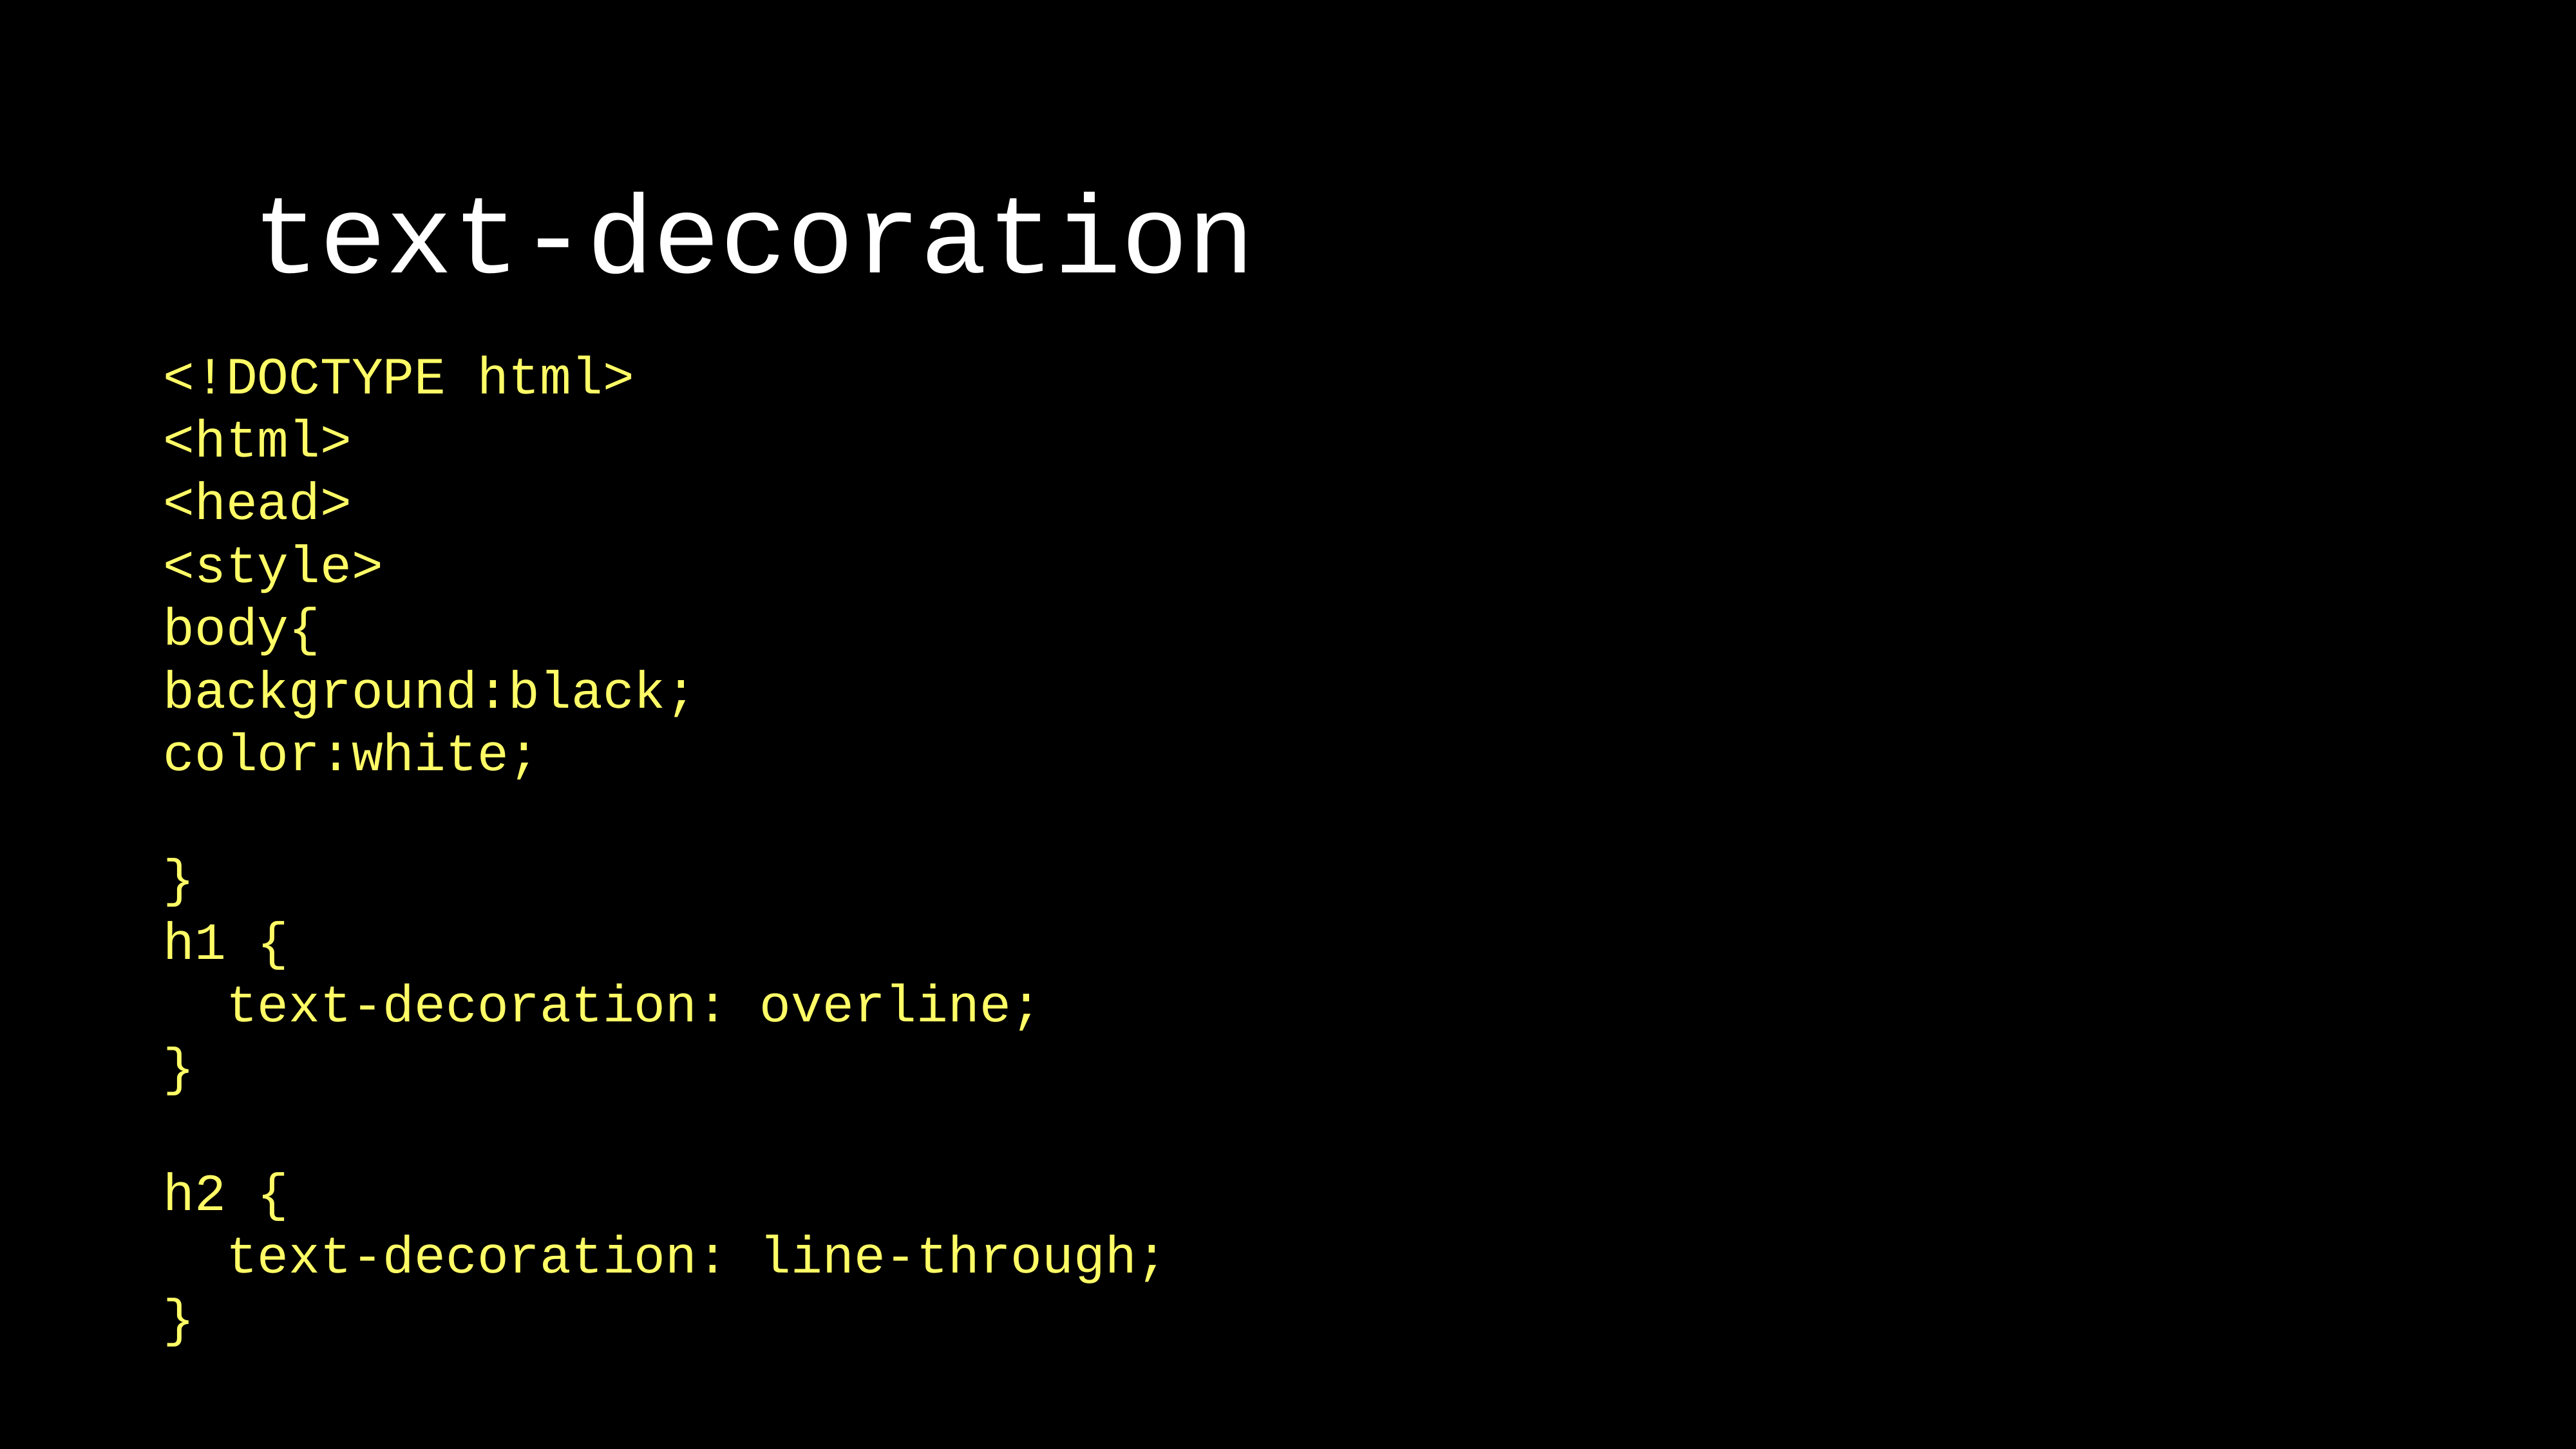

text-decoration

<!DOCTYPE html>
<html>
<head>
<style>
body{
background:black;
color:white;

}
h1 {
  text-decoration: overline;
}

h2 {
  text-decoration: line-through;
}

The font-weight property sets how thick or thin characters in text should be displayed.